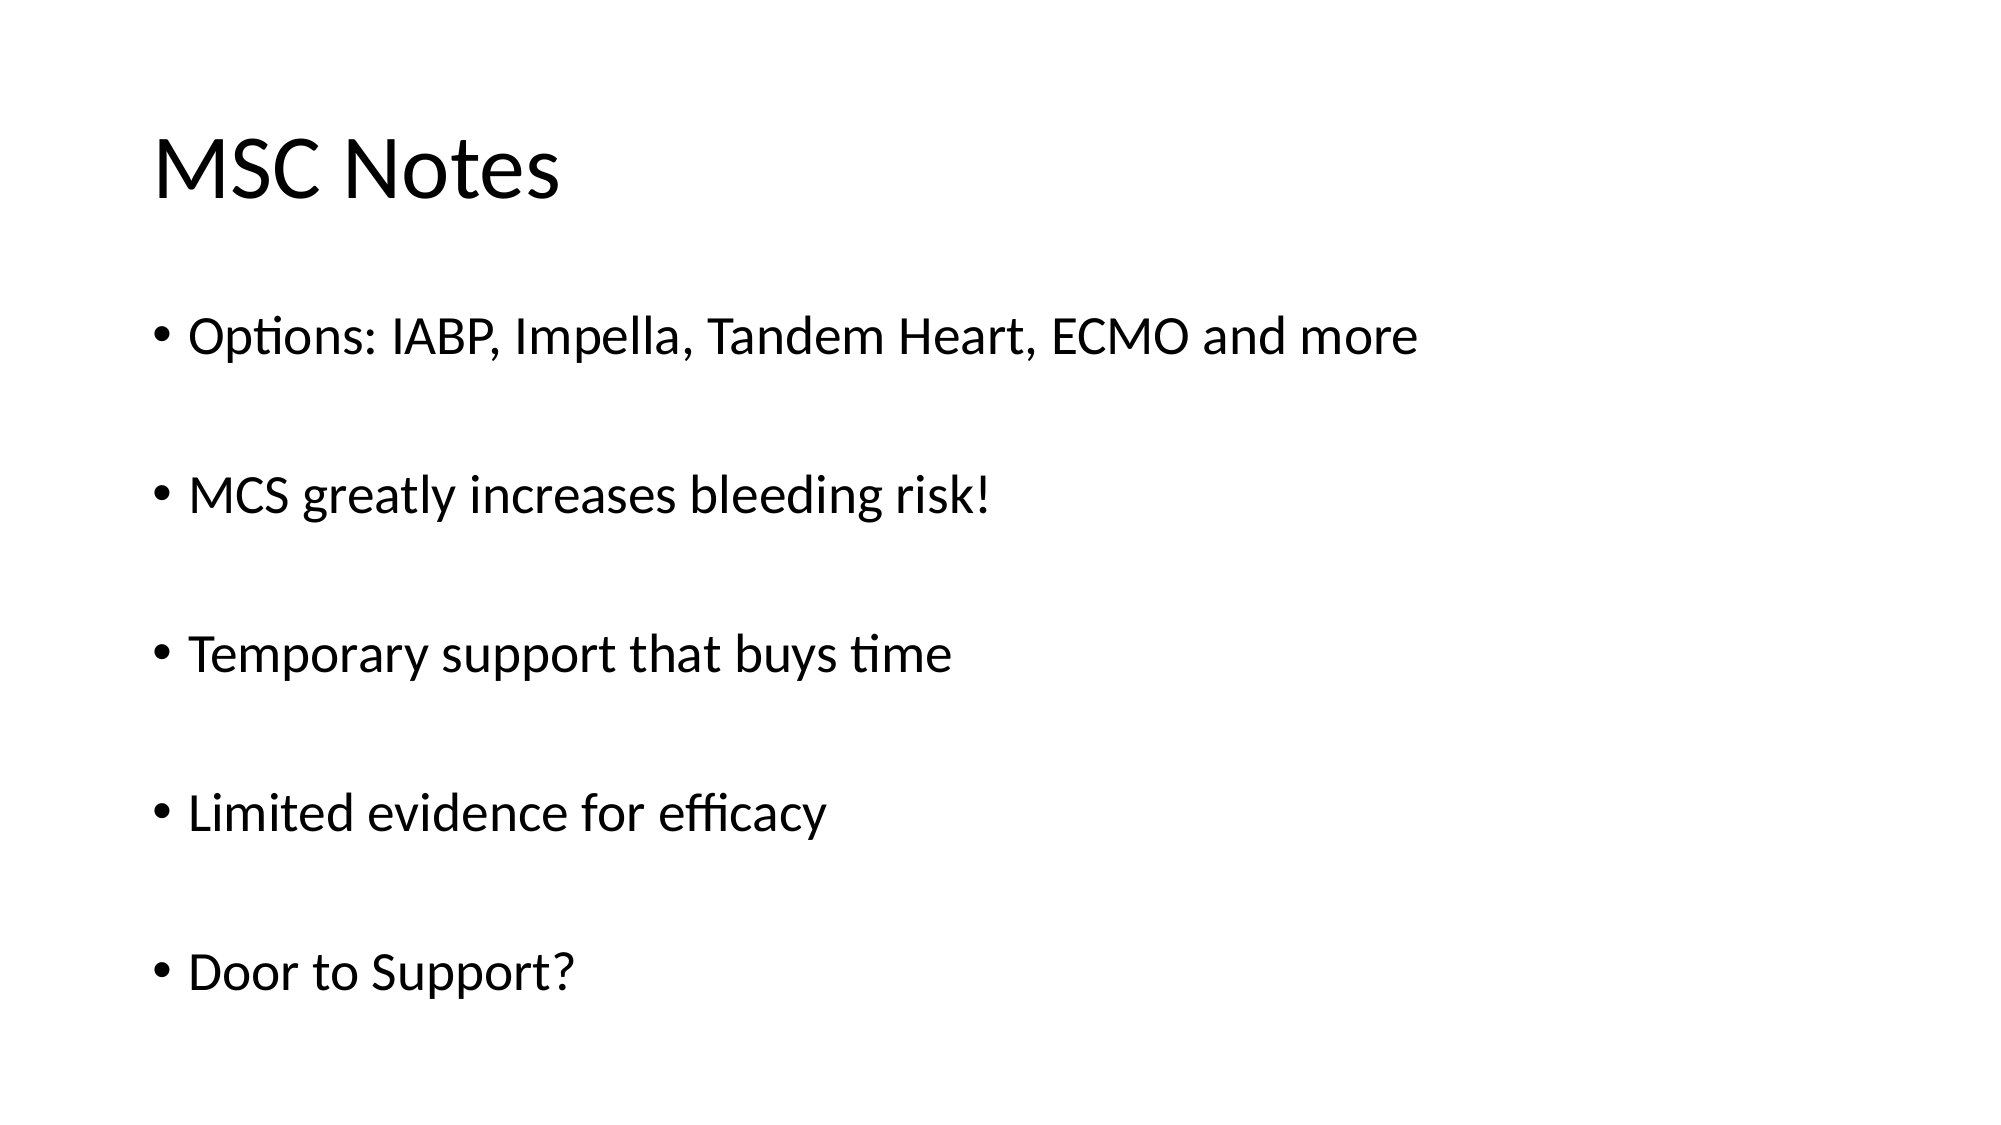

# MSC Notes
Options: IABP, Impella, Tandem Heart, ECMO and more

MCS greatly increases bleeding risk!

Temporary support that buys time

Limited evidence for efficacy

Door to Support?